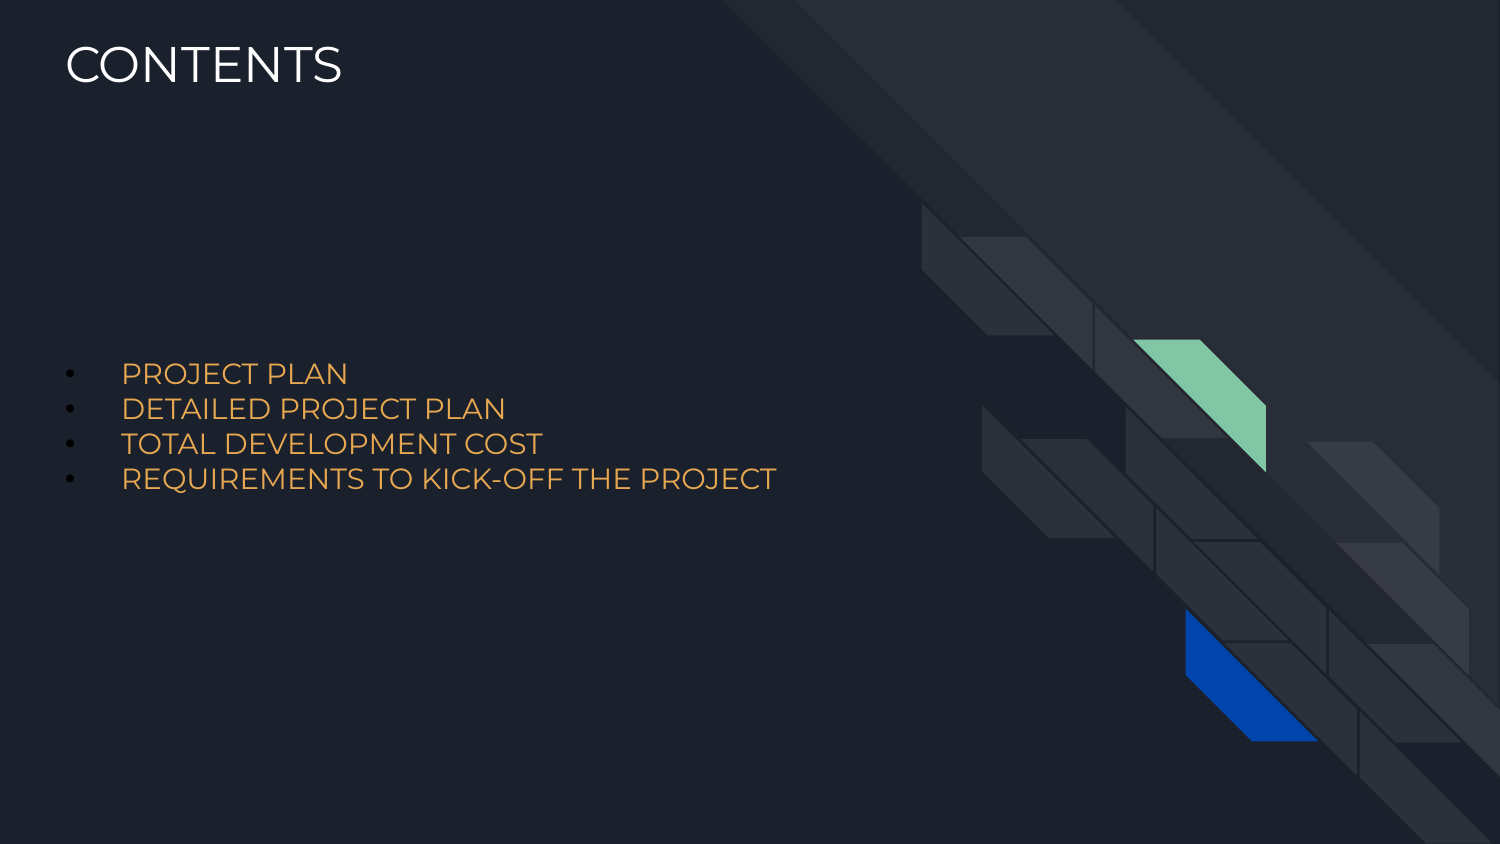

# CONTENTS
PROJECT PLAN
DETAILED PROJECT PLAN
TOTAL DEVELOPMENT COST
REQUIREMENTS TO KICK-OFF THE PROJECT